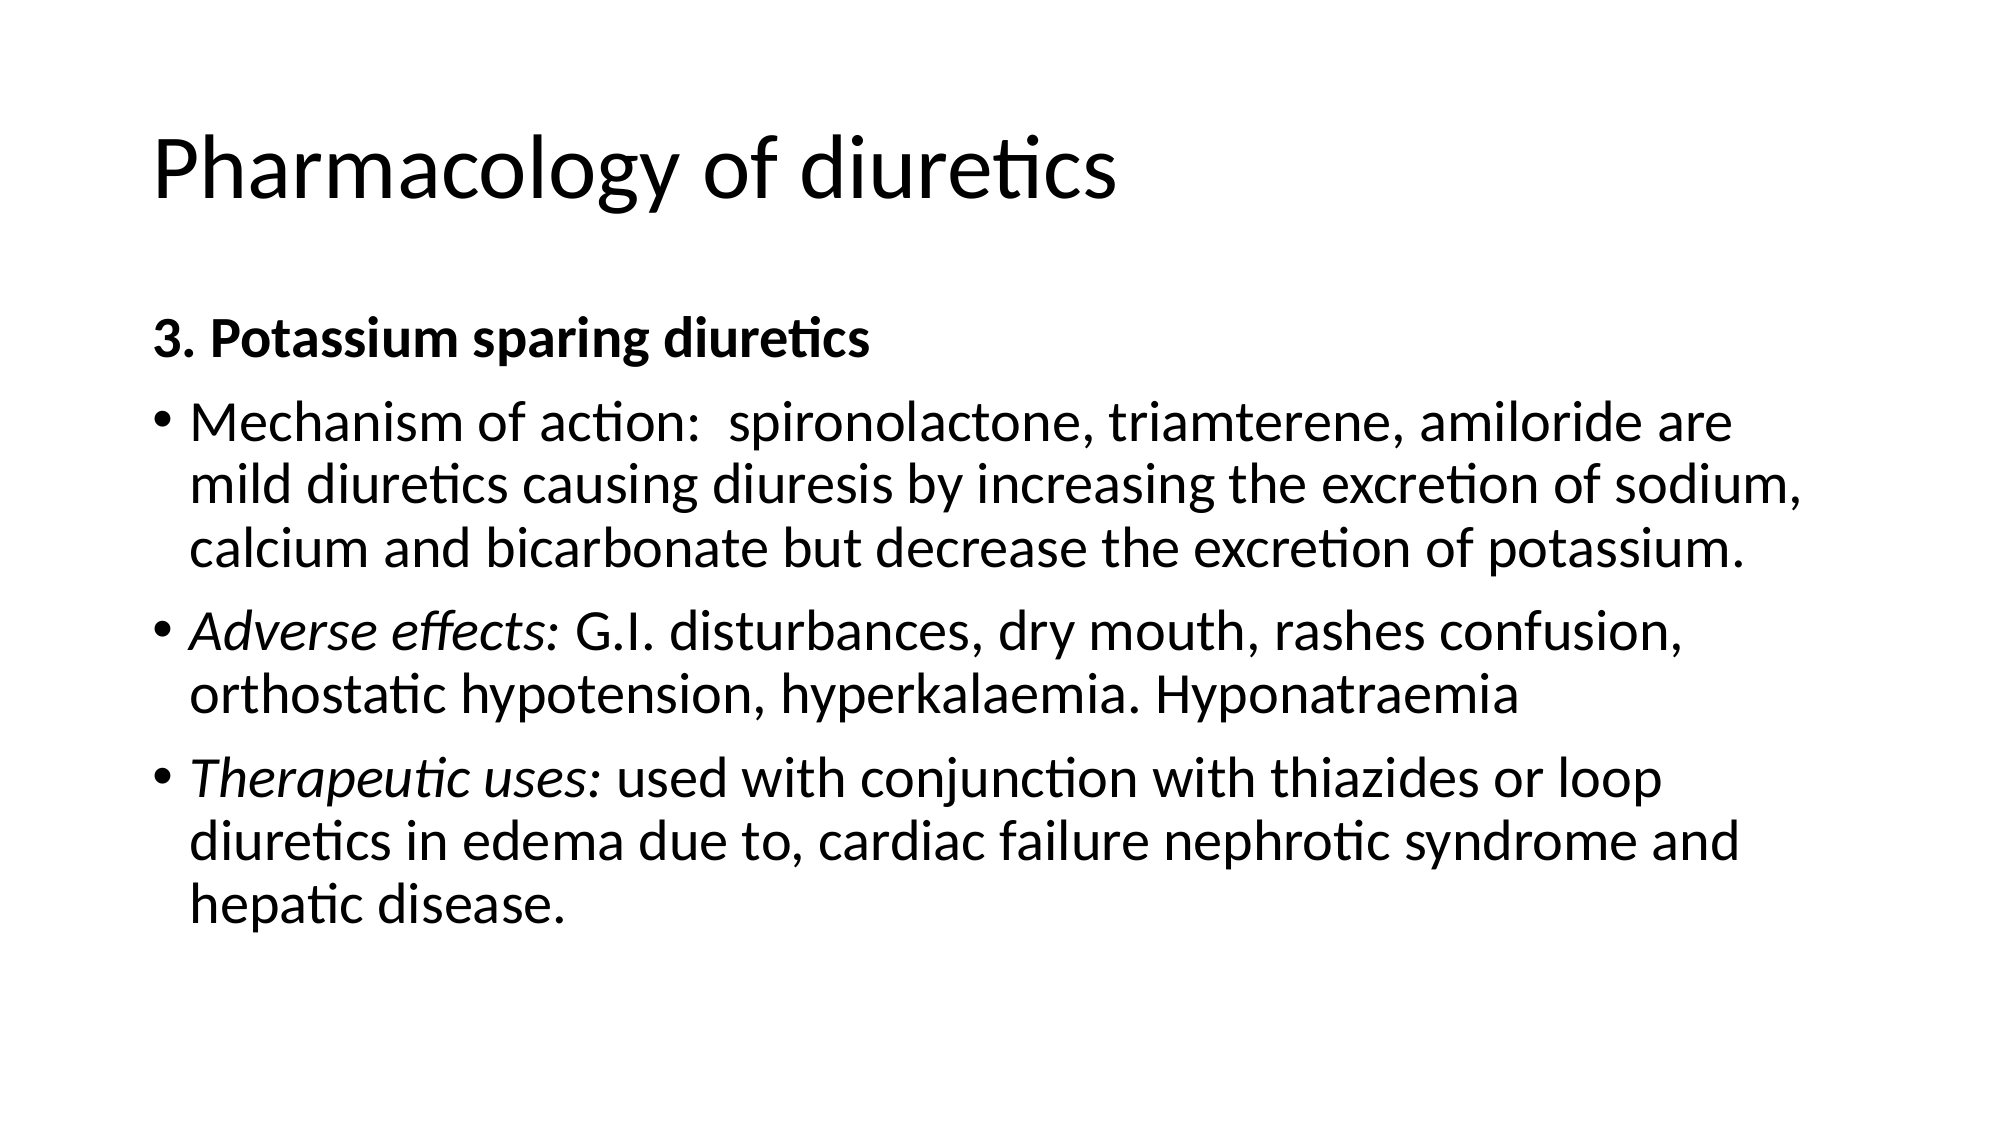

# Pharmacology of diuretics
3. Potassium sparing diuretics
Mechanism of action:  spironolactone, triamterene, amiloride are mild diuretics causing diuresis by increasing the excretion of sodium, calcium and bicarbonate but decrease the excretion of potassium.
Adverse effects: G.I. disturbances, dry mouth, rashes confusion, orthostatic hypotension, hyperkalaemia. Hyponatraemia
Therapeutic uses: used with conjunction with thiazides or loop diuretics in edema due to, cardiac failure nephrotic syndrome and hepatic disease.